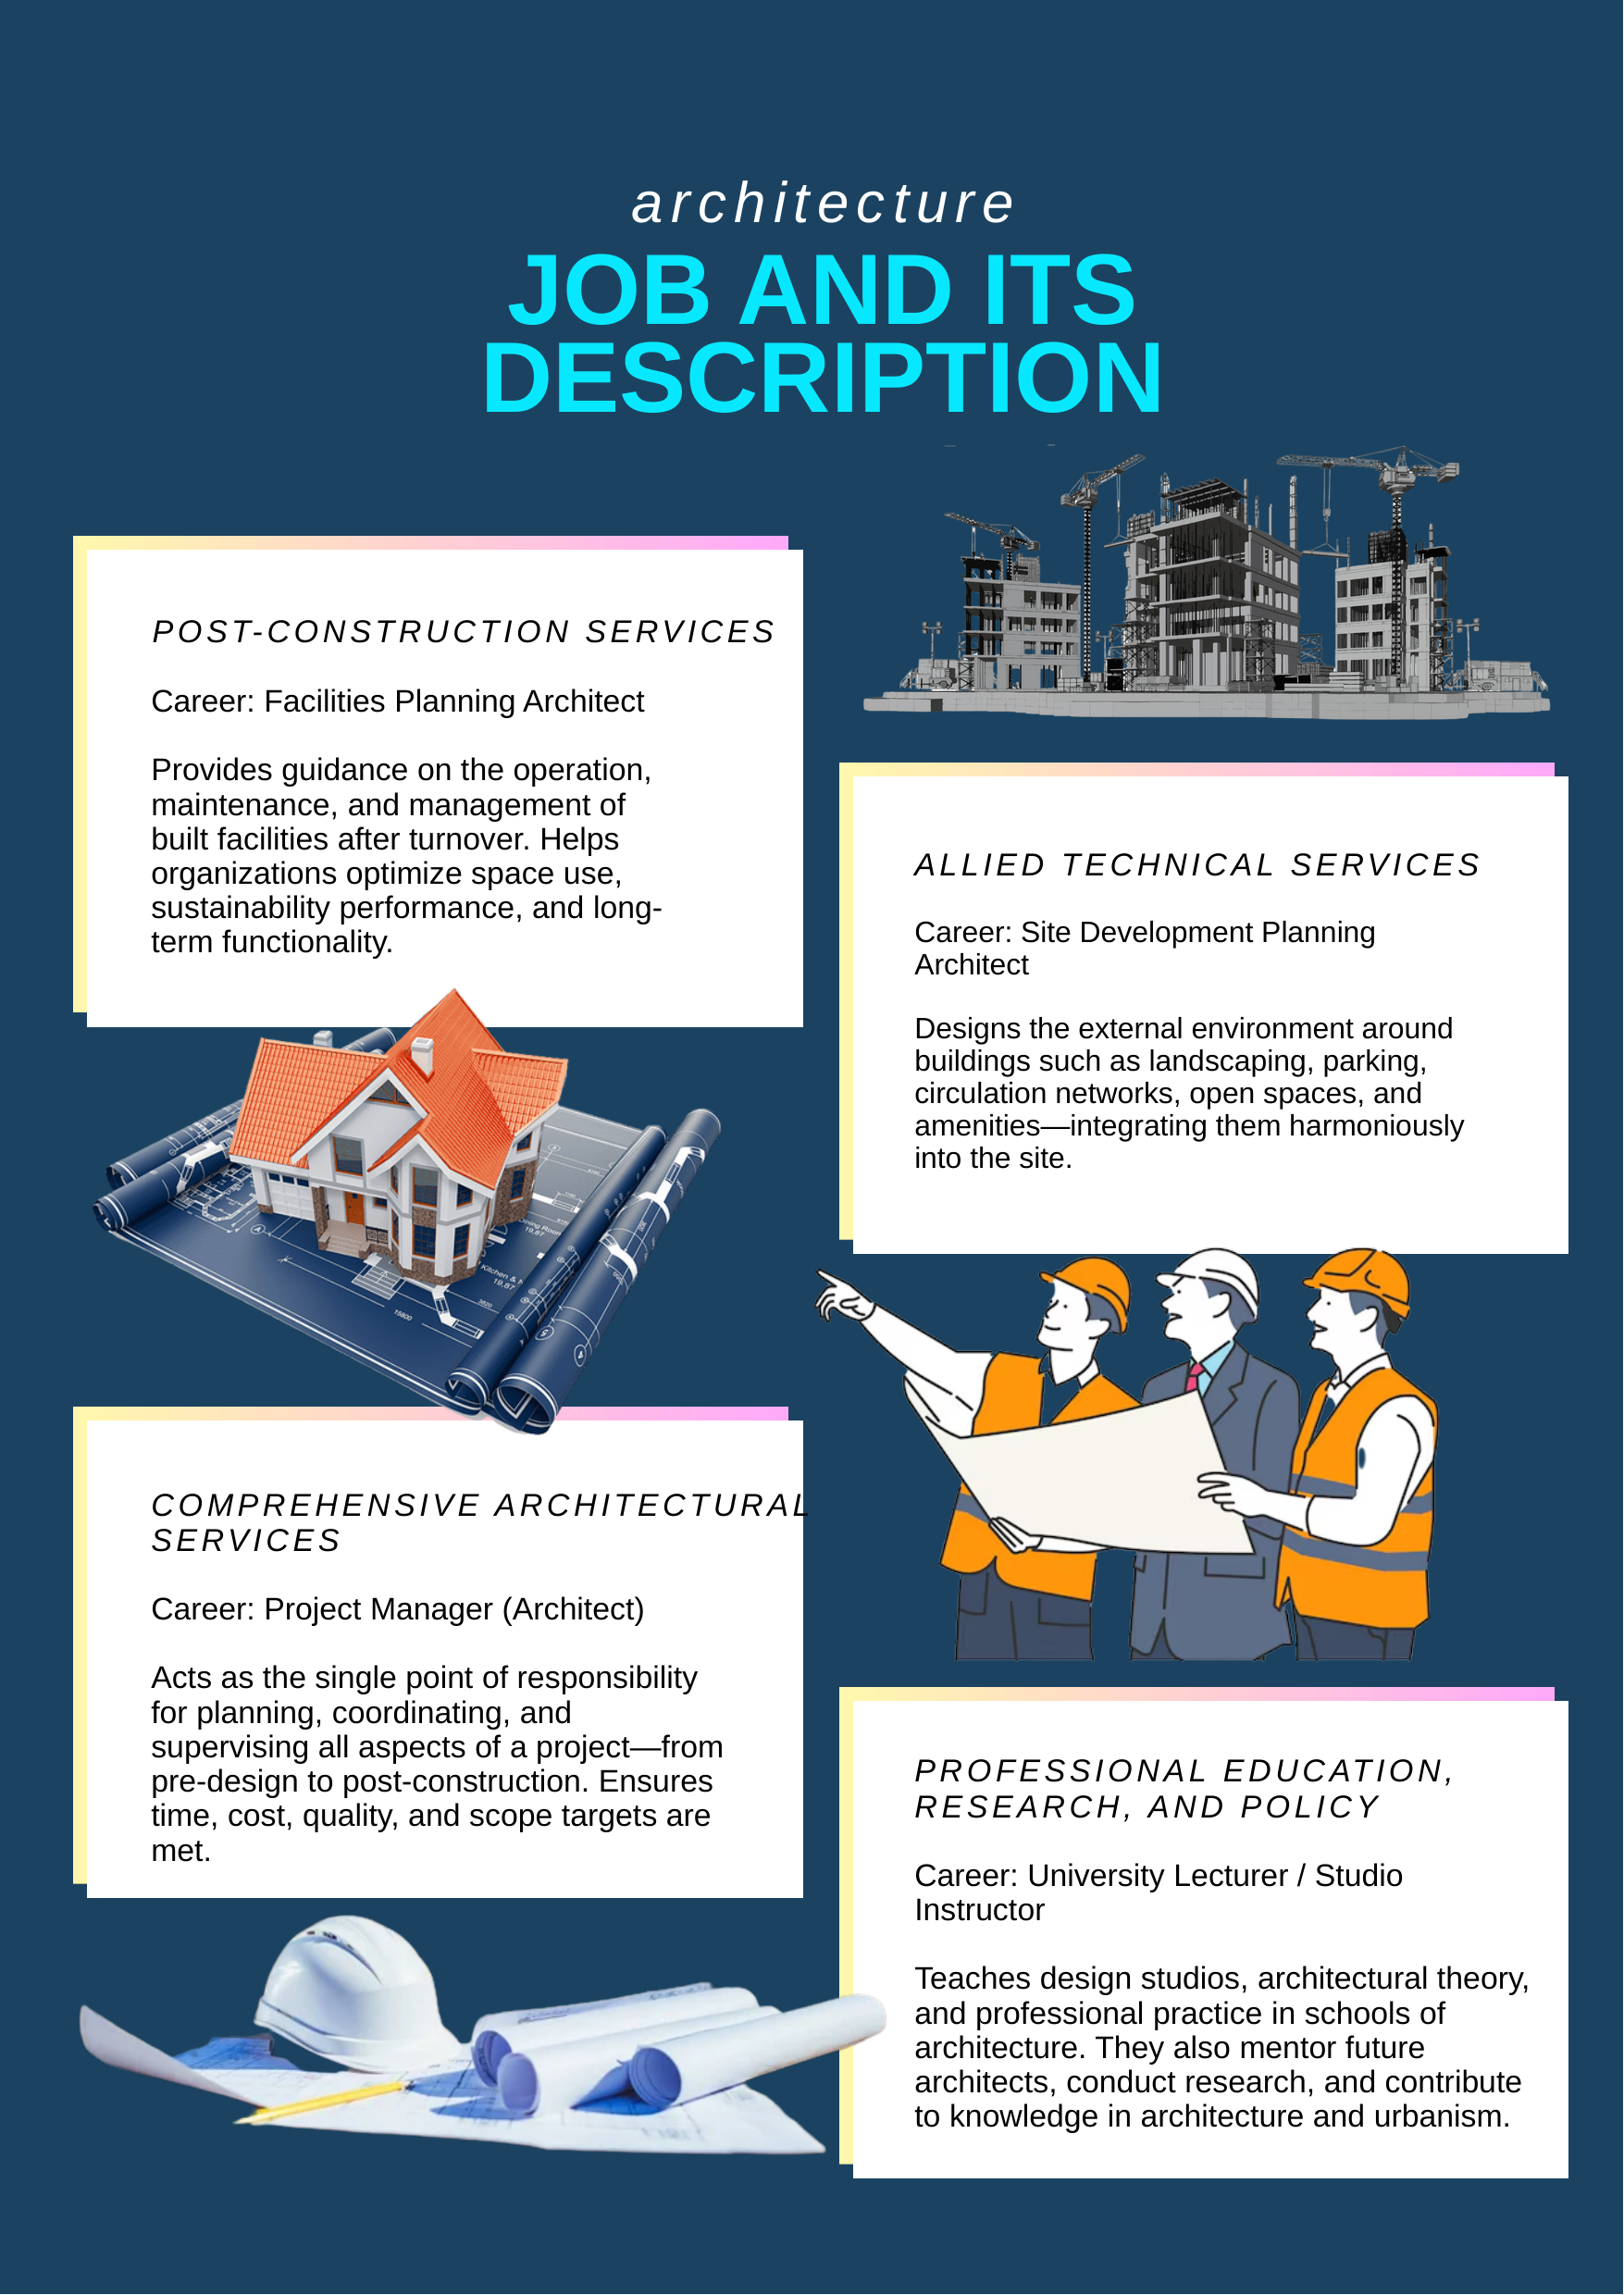

architecture
JOB AND ITS DESCRIPTION

 POST-CONSTRUCTION SERVICES
Career: Facilities Planning Architect

Provides guidance on the operation, maintenance, and management of built facilities after turnover. Helps organizations optimize space use, sustainability performance, and long-term functionality.

ALLIED TECHNICAL SERVICES
Career: Site Development Planning Architect

Designs the external environment around buildings such as landscaping, parking, circulation networks, open spaces, and amenities—integrating them harmoniously into the site.

COMPREHENSIVE ARCHITECTURAL SERVICES
Career: Project Manager (Architect)

Acts as the single point of responsibility for planning, coordinating, and supervising all aspects of a project—from pre-design to post-construction. Ensures time, cost, quality, and scope targets are met.

PROFESSIONAL EDUCATION,
RESEARCH, AND POLICY
Career: University Lecturer / Studio Instructor

Teaches design studios, architectural theory, and professional practice in schools of architecture. They also mentor future architects, conduct research, and contribute to knowledge in architecture and urbanism.